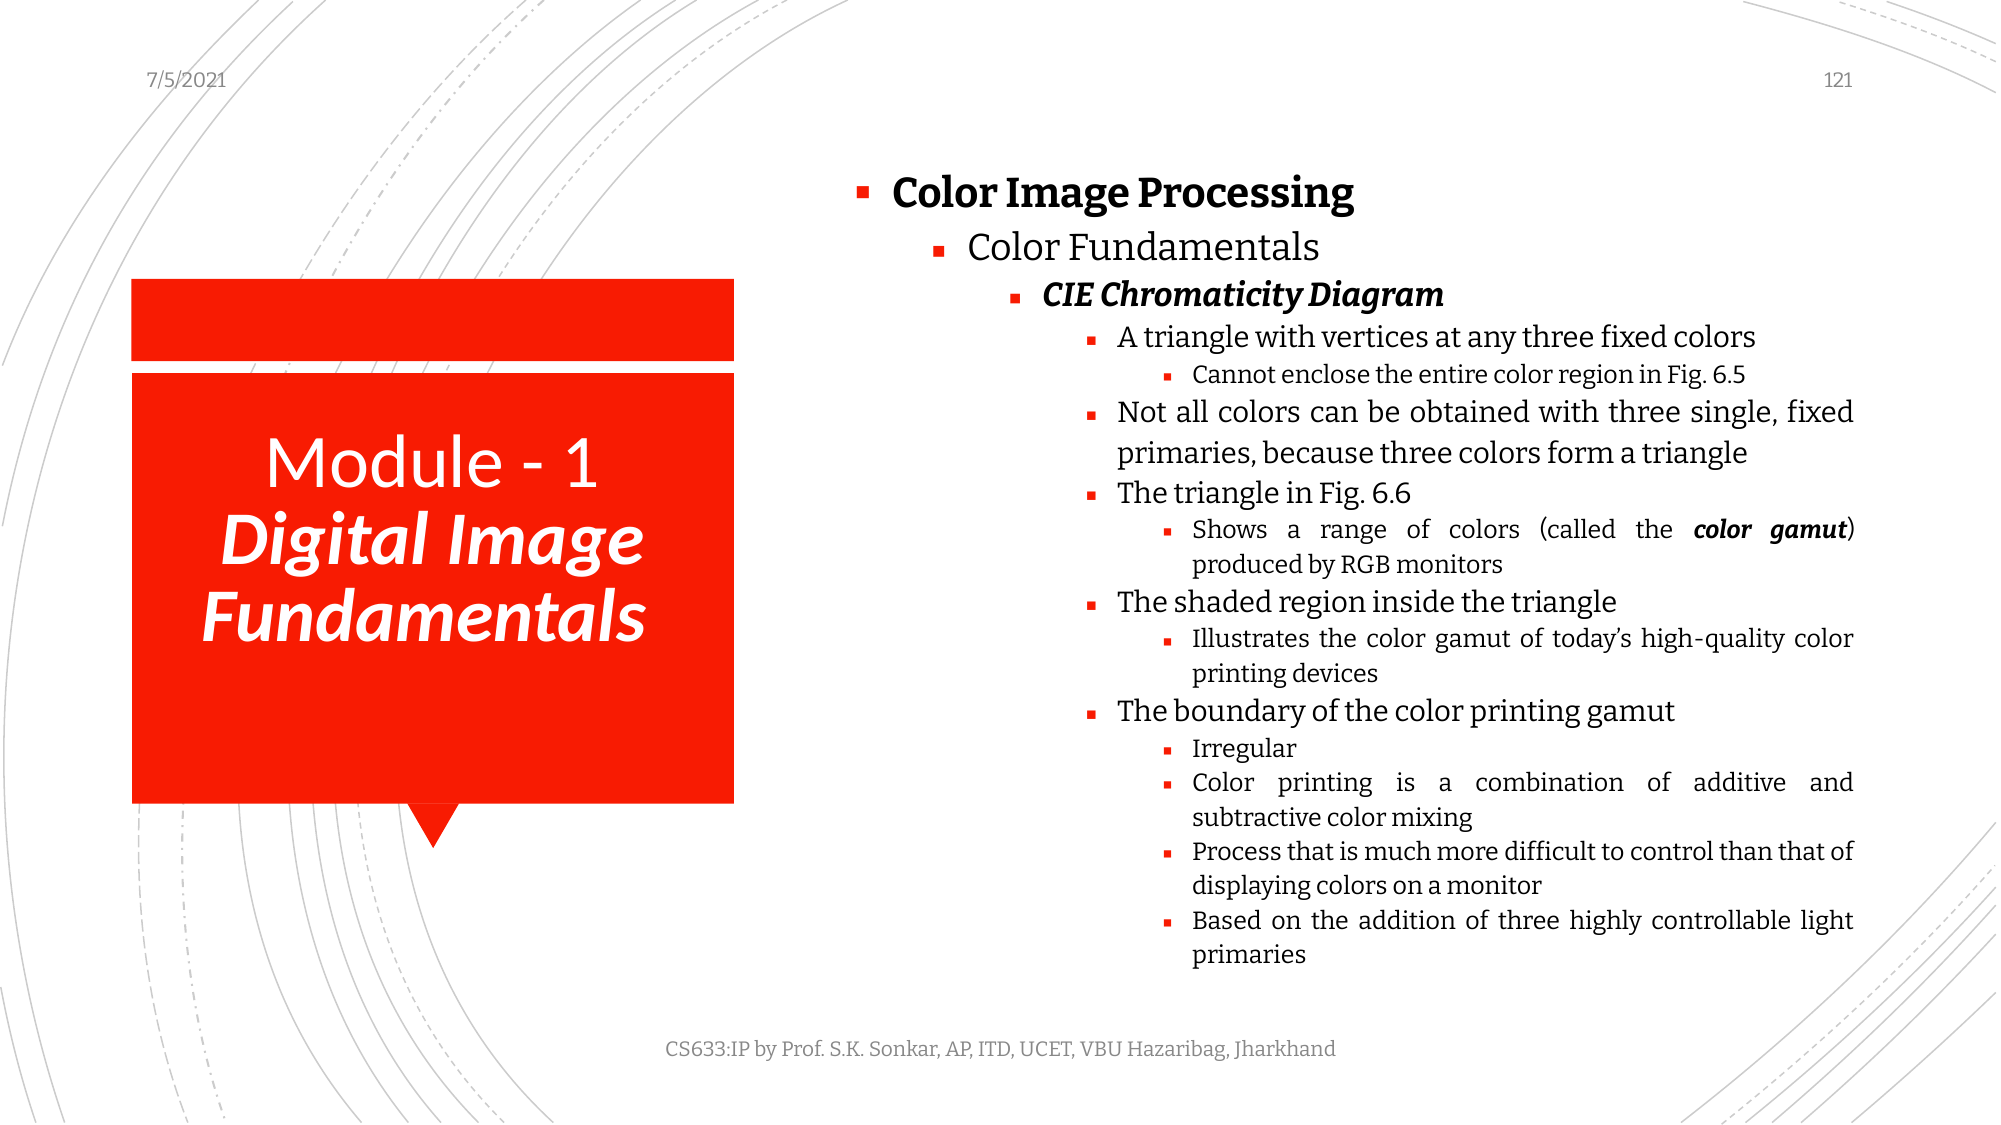

7/5/2021
121
Color Image Processing
Color Fundamentals
CIE Chromaticity Diagram
A triangle with vertices at any three fixed colors
Cannot enclose the entire color region in Fig. 6.5
Not all colors can be obtained with three single, fixed primaries, because three colors form a triangle
The triangle in Fig. 6.6
Shows a range of colors (called the color gamut) produced by RGB monitors
The shaded region inside the triangle
Illustrates the color gamut of today’s high-quality color printing devices
The boundary of the color printing gamut
Irregular
Color printing is a combination of additive and subtractive color mixing
Process that is much more difficult to control than that of displaying colors on a monitor
Based on the addition of three highly controllable light primaries
# Module - 1 Digital Image Fundamentals
CS633:IP by Prof. S.K. Sonkar, AP, ITD, UCET, VBU Hazaribag, Jharkhand